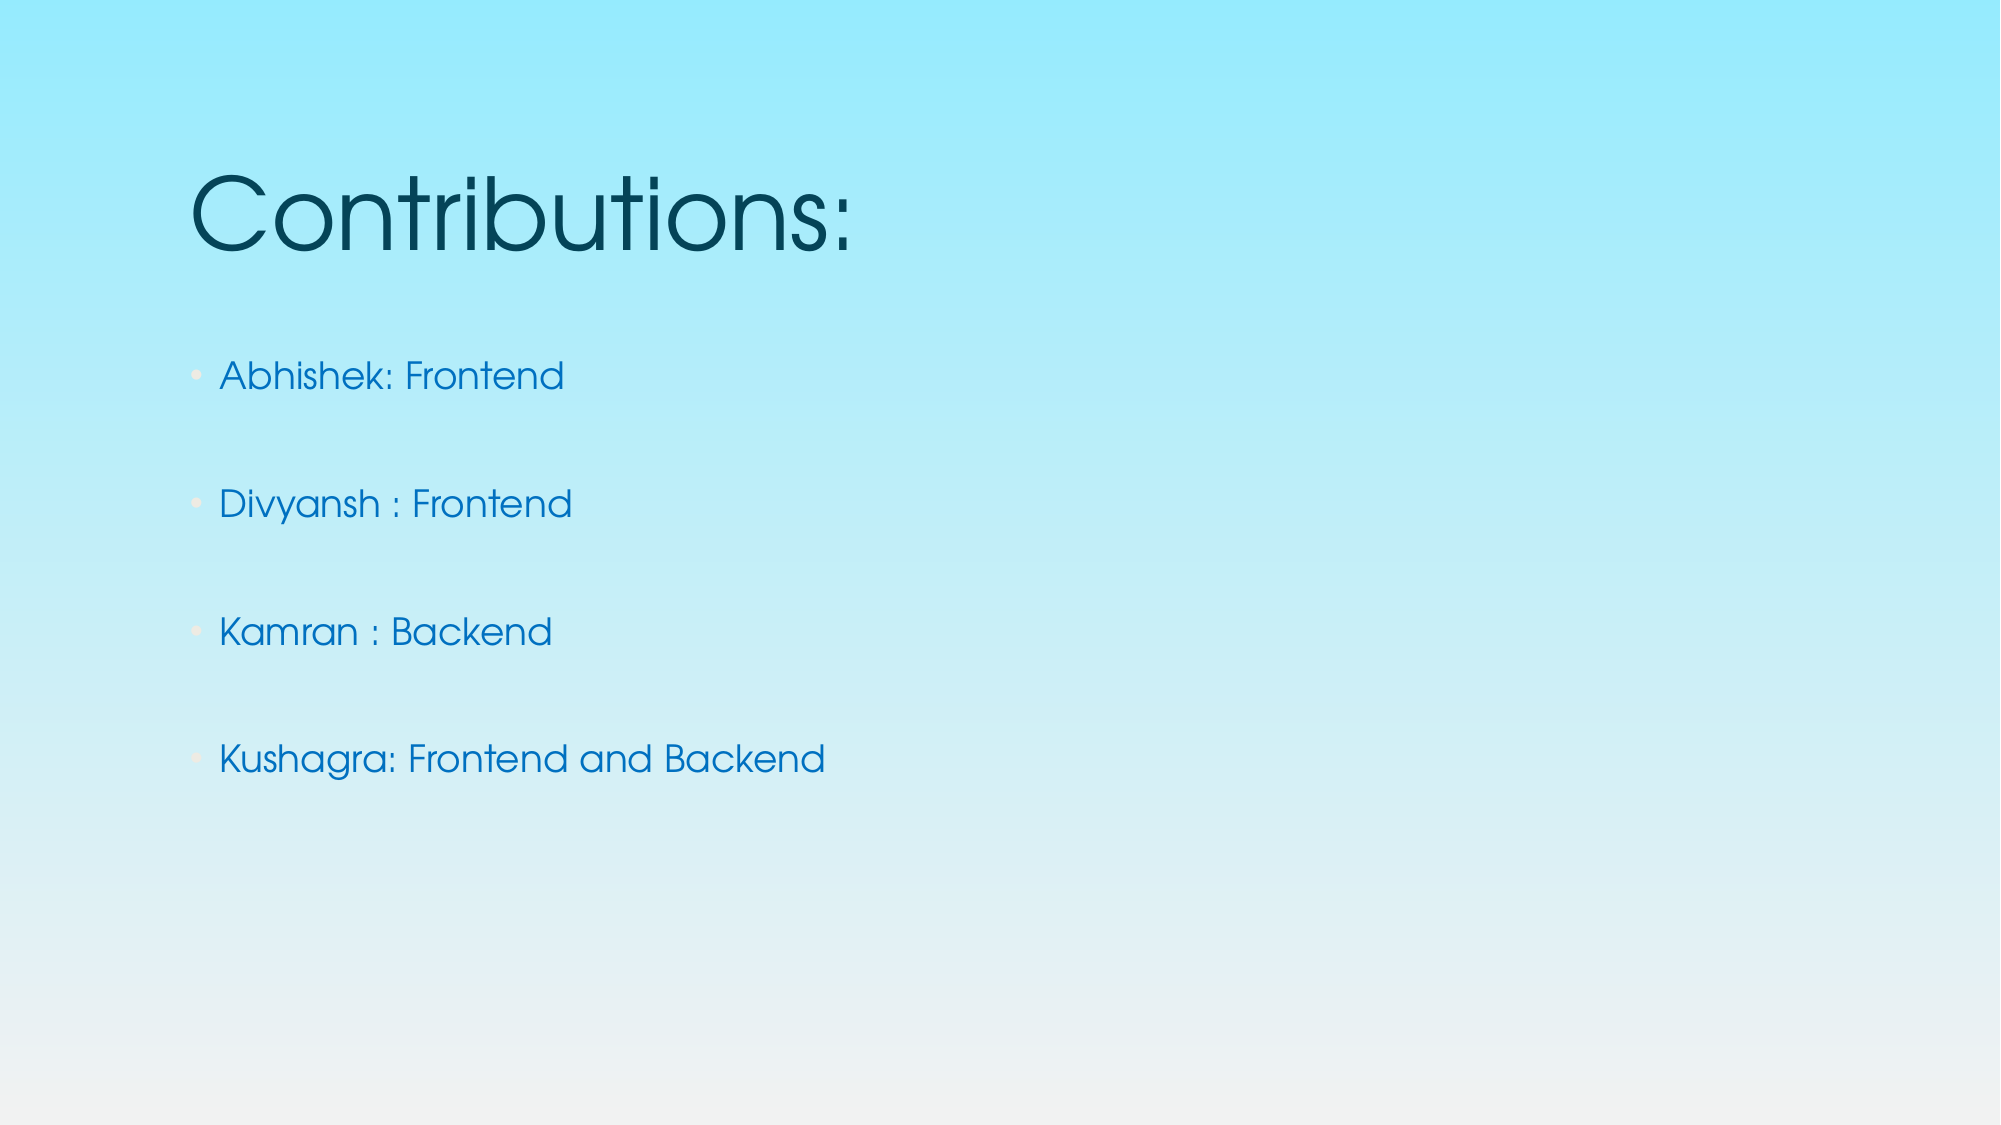

# Contributions:
Abhishek: Frontend

Divyansh : Frontend

Kamran : Backend

Kushagra: Frontend and Backend